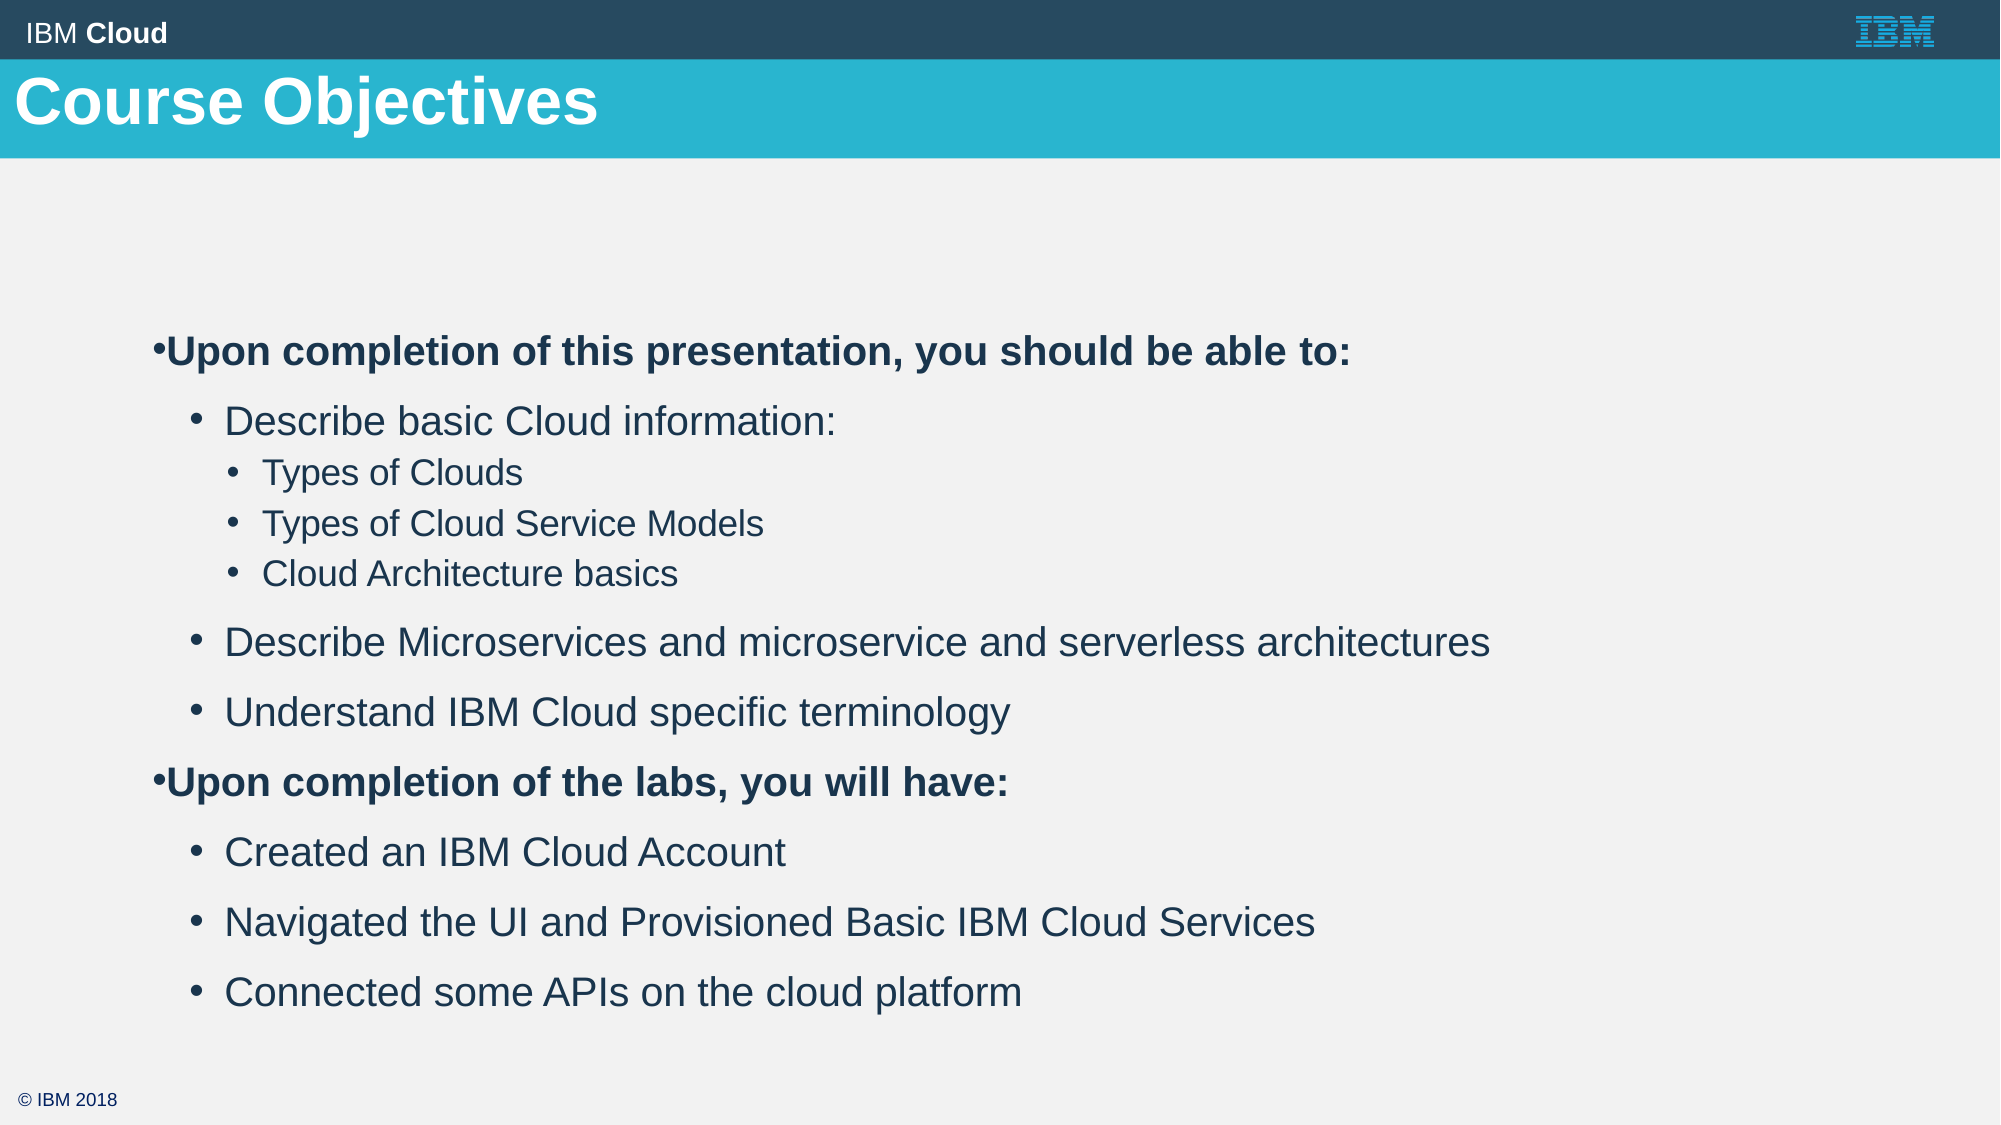

Course Objectives

Upon completion of this presentation, you should be able to:
Describe basic Cloud information:
Types of Clouds
Types of Cloud Service Models
Cloud Architecture basics
Describe Microservices and microservice and serverless architectures
Understand IBM Cloud specific terminology
Upon completion of the labs, you will have:
Created an IBM Cloud Account
Navigated the UI and Provisioned Basic IBM Cloud Services
Connected some APIs on the cloud platform